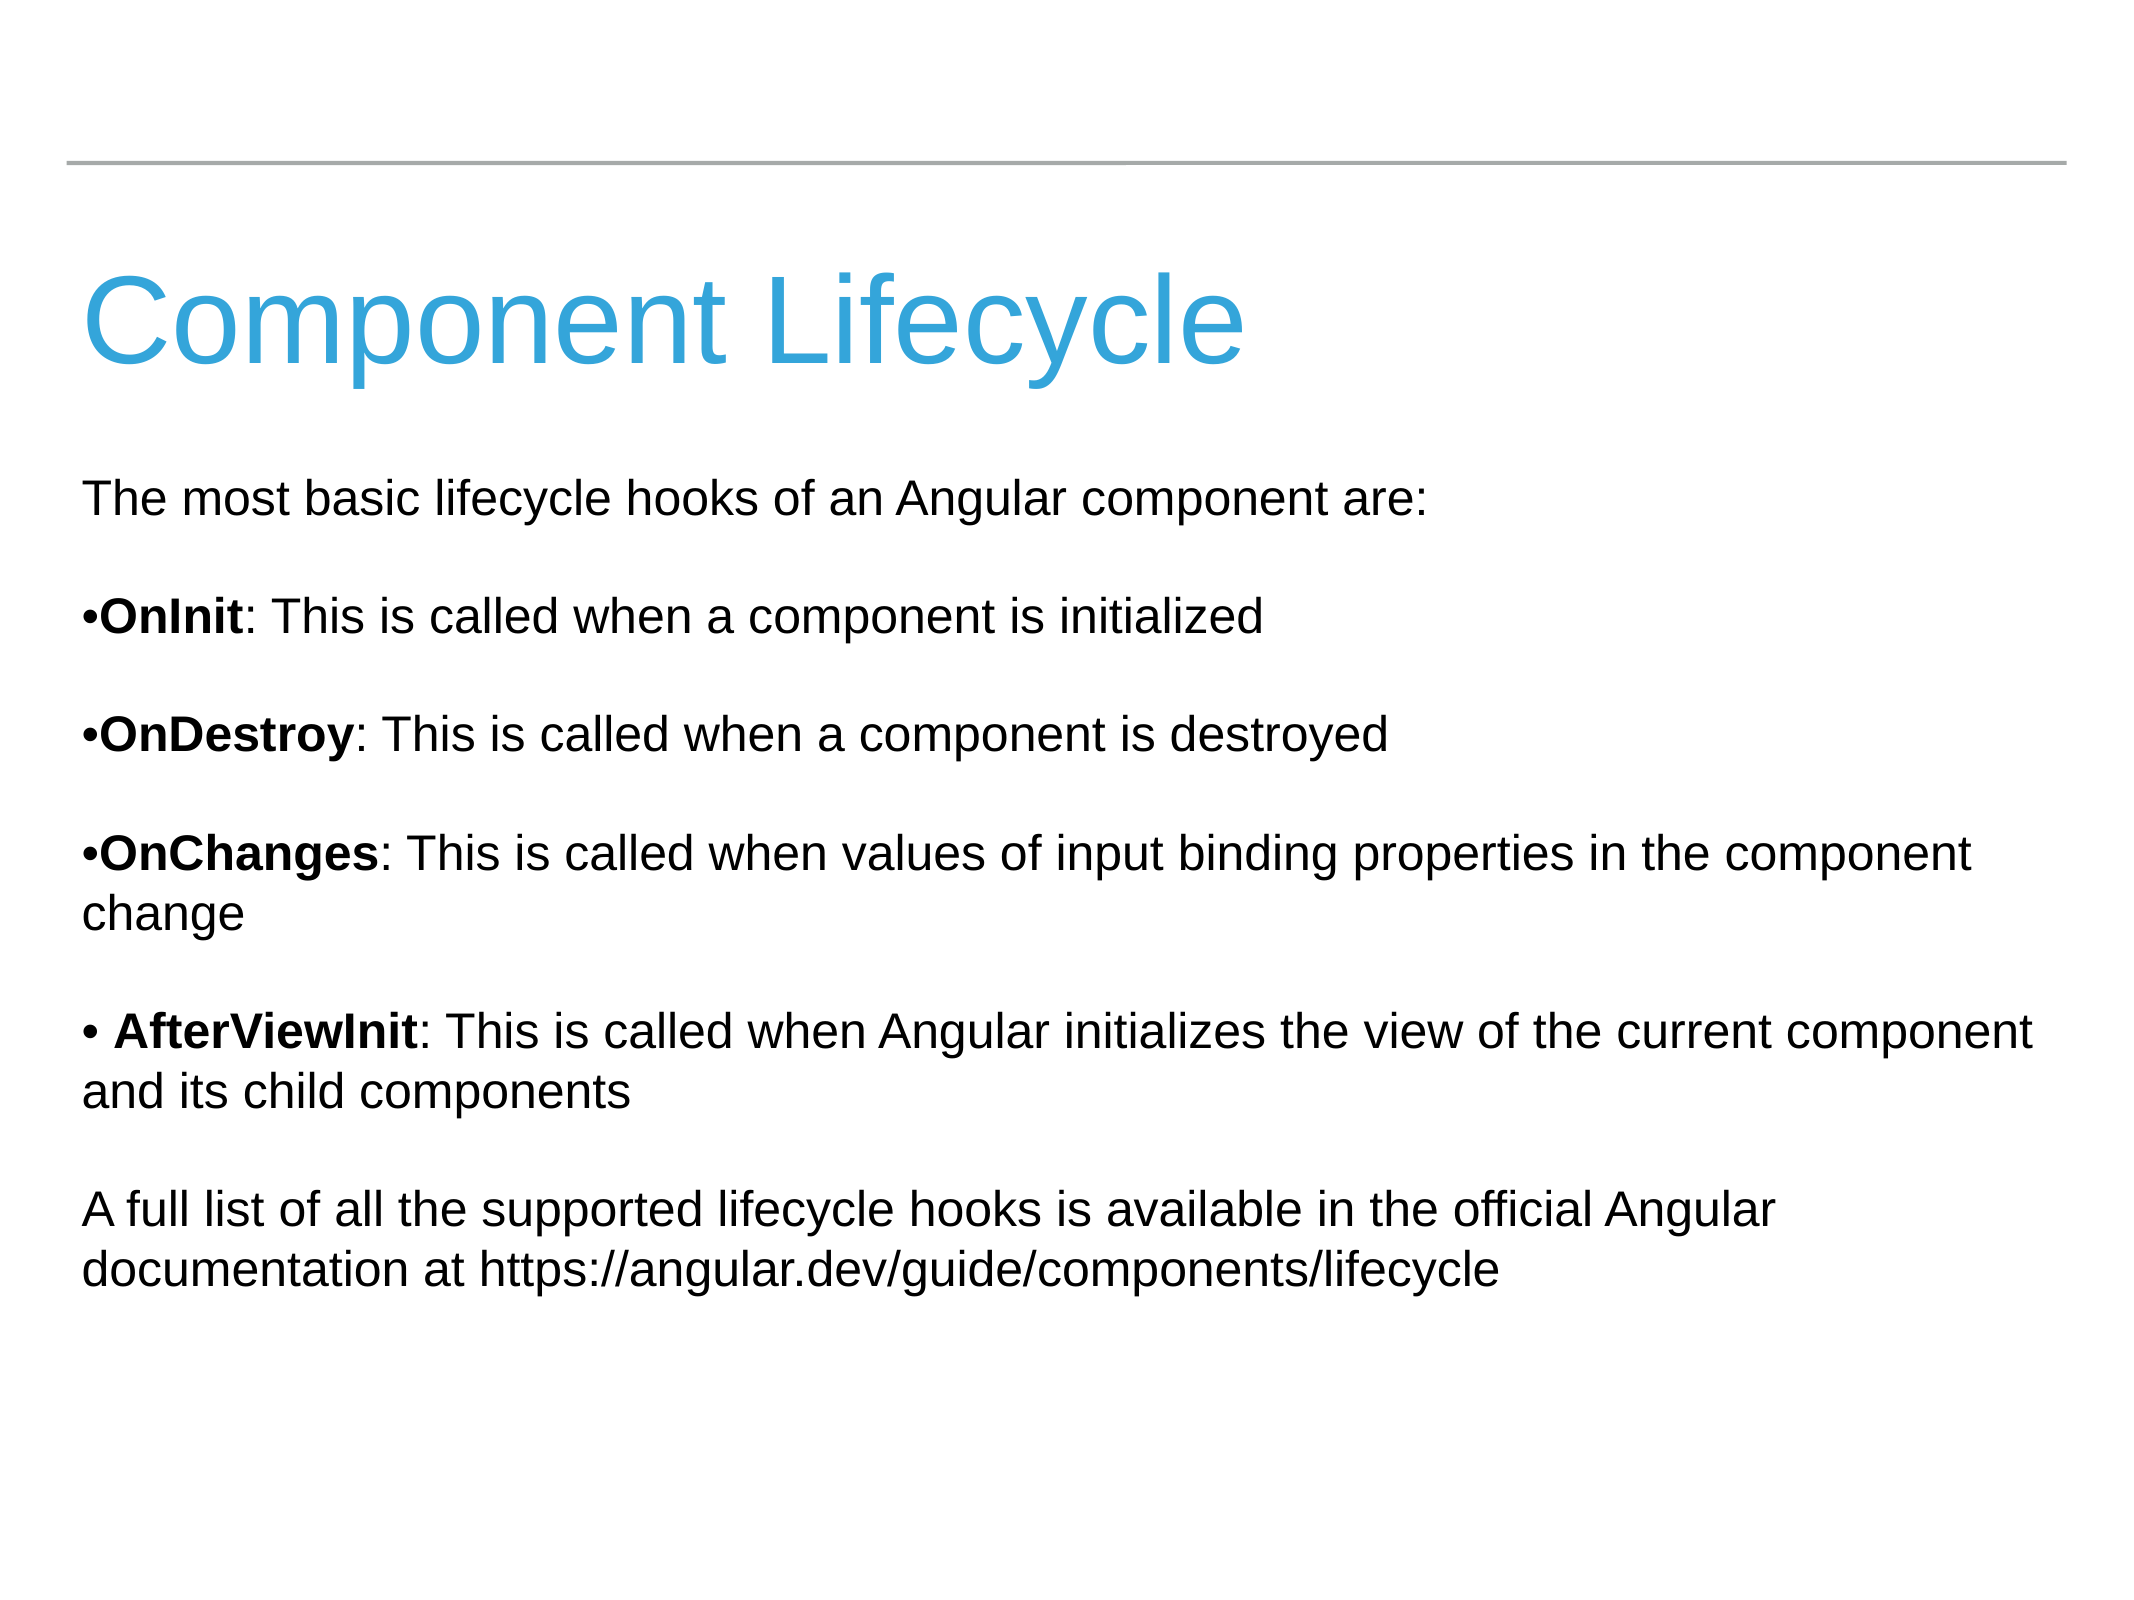

# Component Lifecycle
The most basic lifecycle hooks of an Angular component are:
•OnInit: This is called when a component is initialized
•OnDestroy: This is called when a component is destroyed
•OnChanges: This is called when values of input binding properties in the component change
• AfterViewInit: This is called when Angular initializes the view of the current component and its child components
A full list of all the supported lifecycle hooks is available in the official Angular documentation at https://angular.dev/guide/components/lifecycle